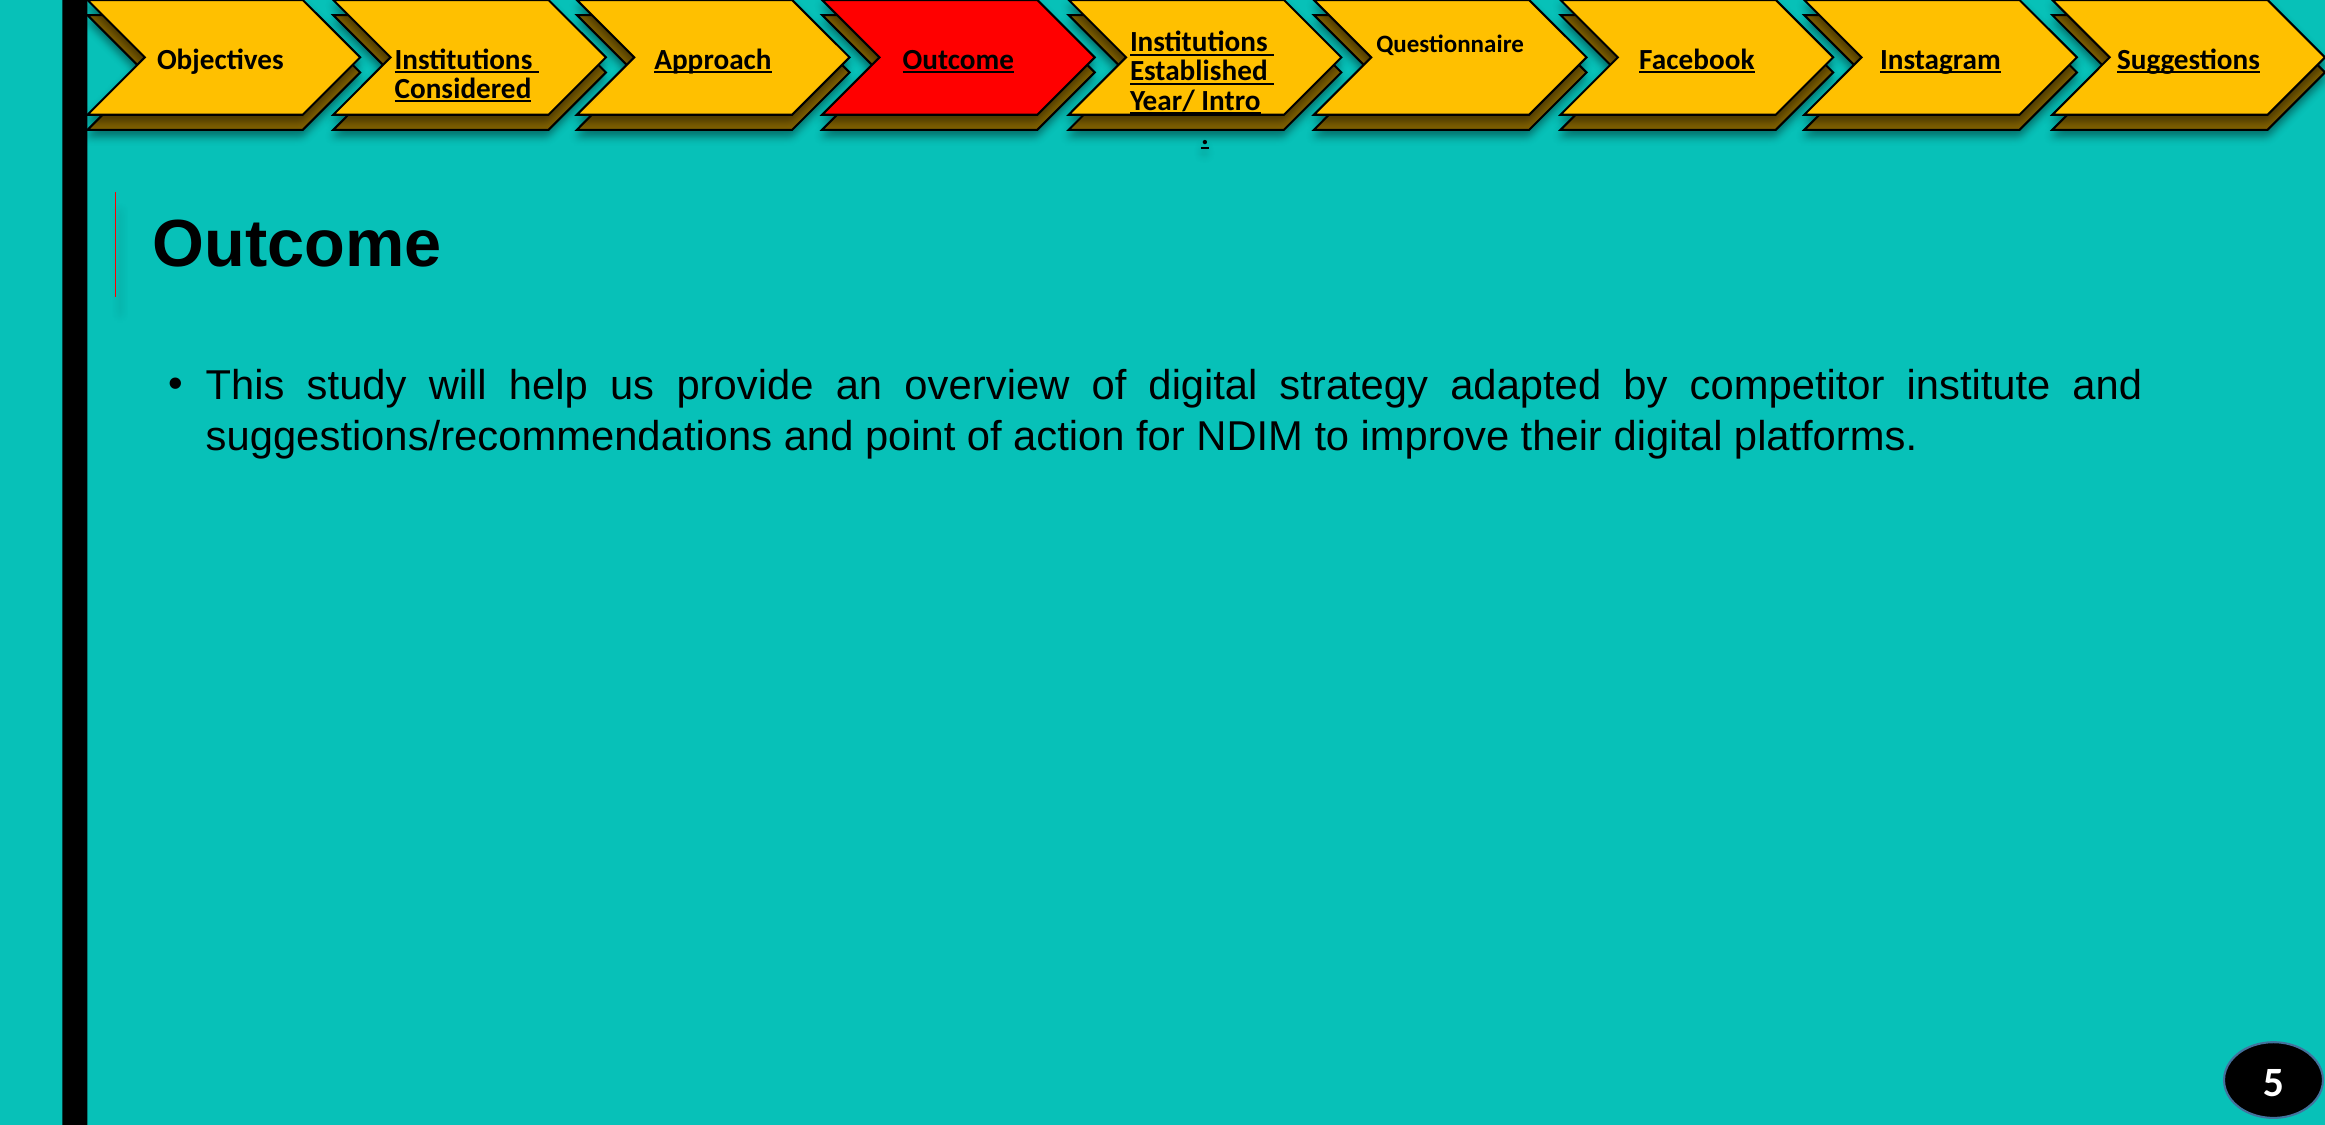

Facebook

Instagram

Suggestions

Objectives

Institutions Considered

Approach

Outcome

Institutions Established Year/ Intro.

Questionnaire

Outcome
This study will help us provide an overview of digital strategy adapted by competitor institute and suggestions/recommendations and point of action for NDIM to improve their digital platforms.
5